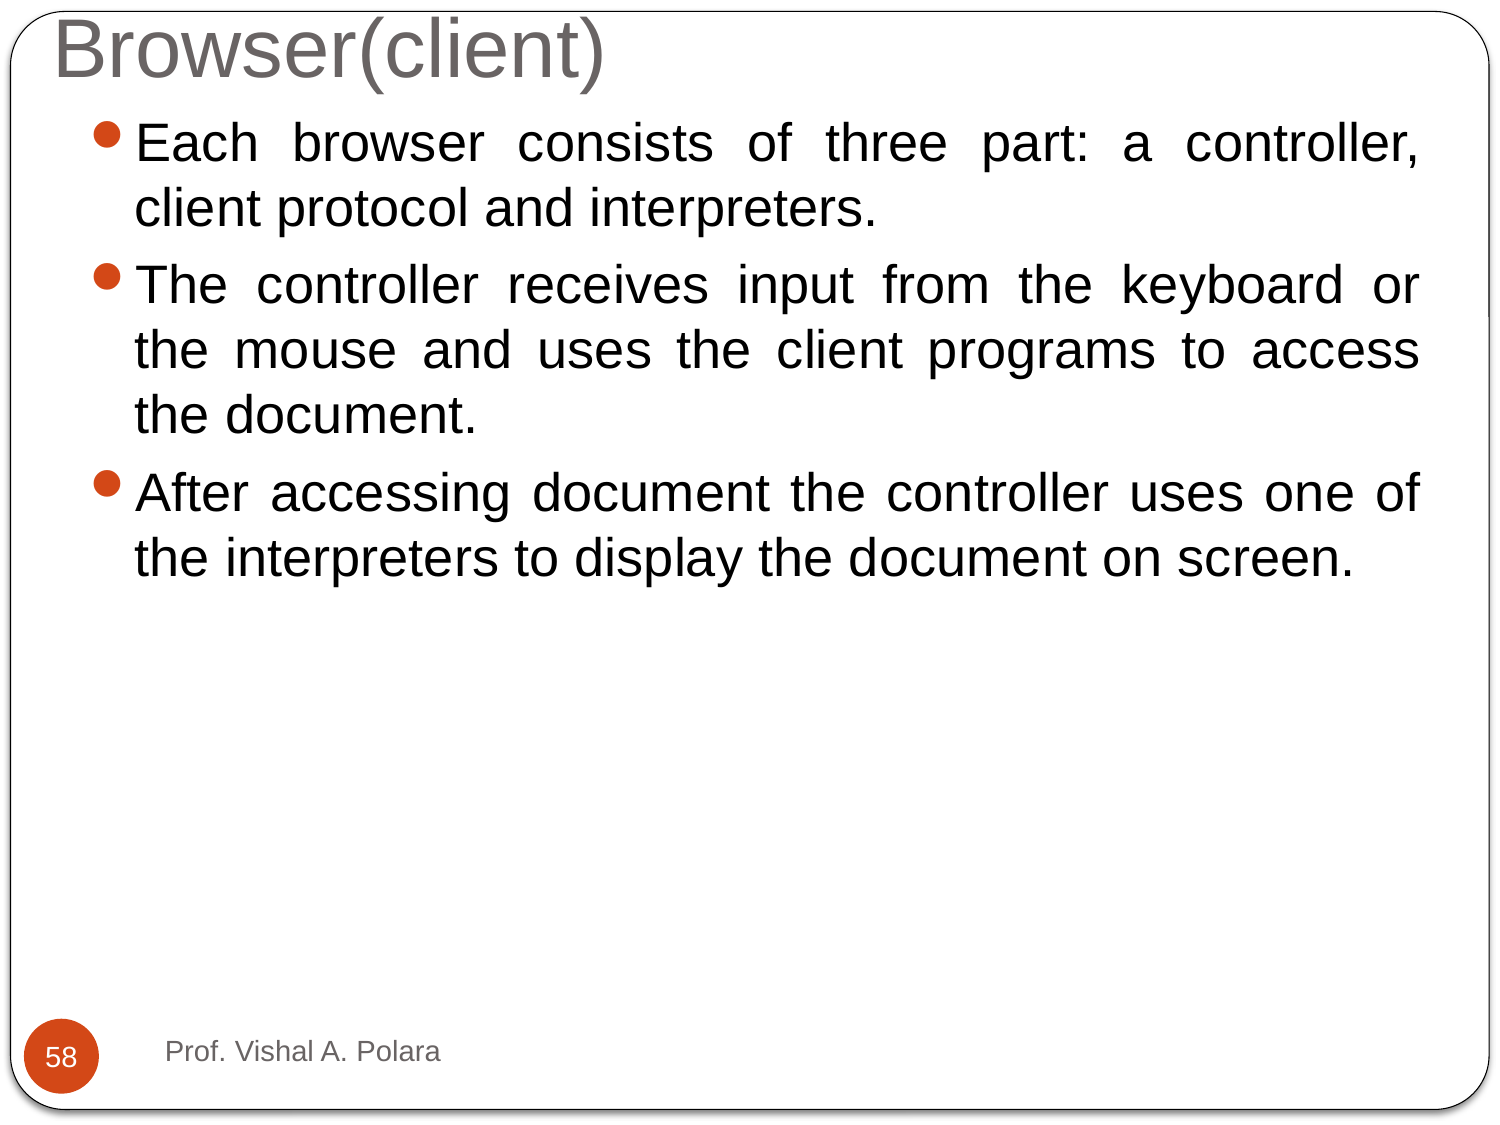

Browser(client)
Each browser consists of three part: a controller, client protocol and interpreters.
The controller receives input from the keyboard or the mouse and uses the client programs to access the document.
After accessing document the controller uses one of the interpreters to display the document on screen.

Prof. Vishal A. Polara
58